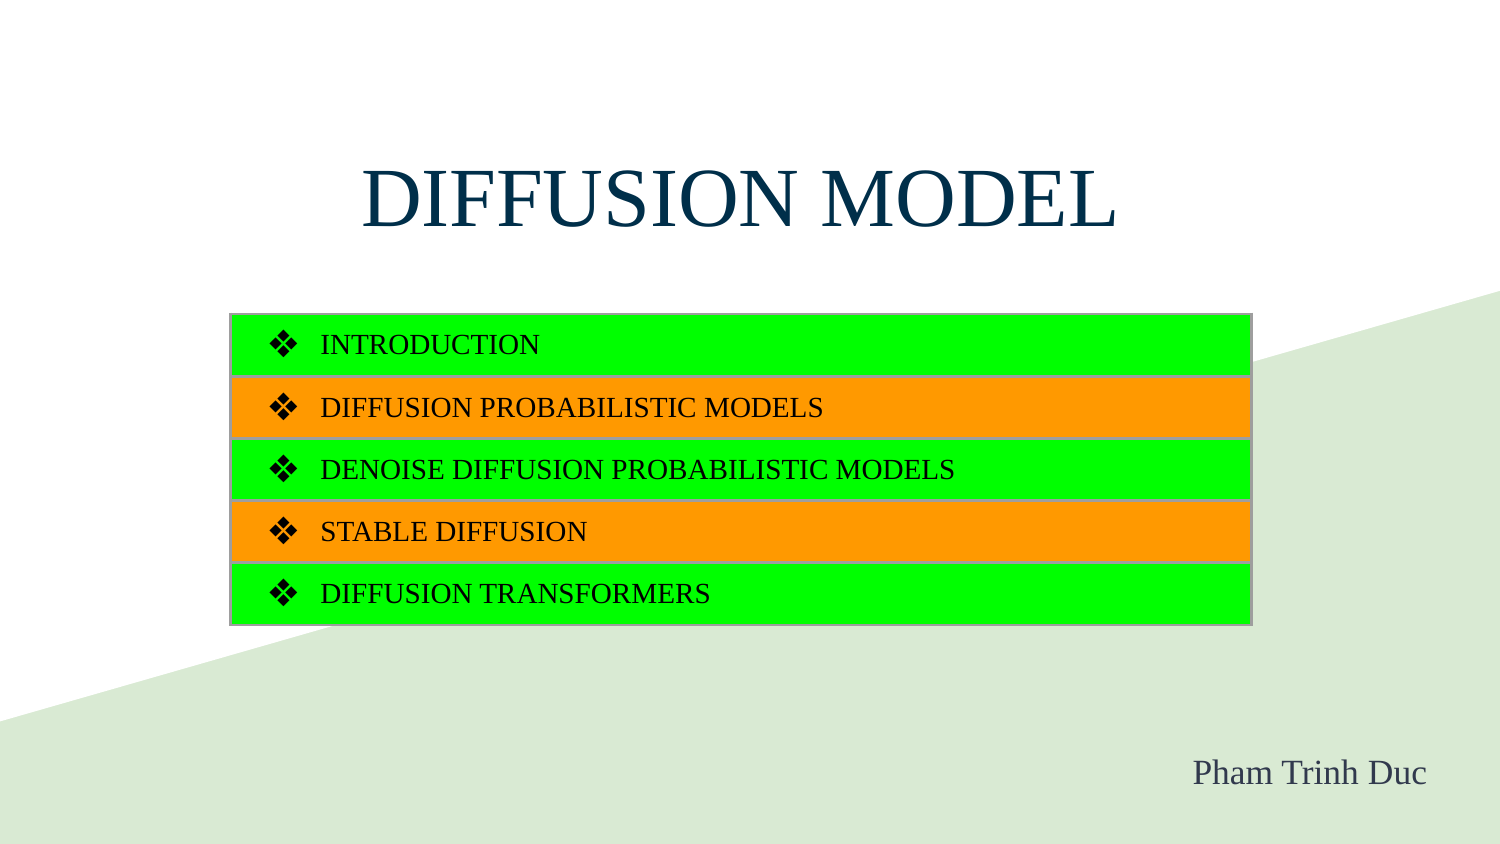

# DIFFUSION MODEL
| INTRODUCTION |
| --- |
| DIFFUSION PROBABILISTIC MODELS |
| DENOISE DIFFUSION PROBABILISTIC MODELS |
| STABLE DIFFUSION |
| DIFFUSION TRANSFORMERS |
Pham Trinh Duc